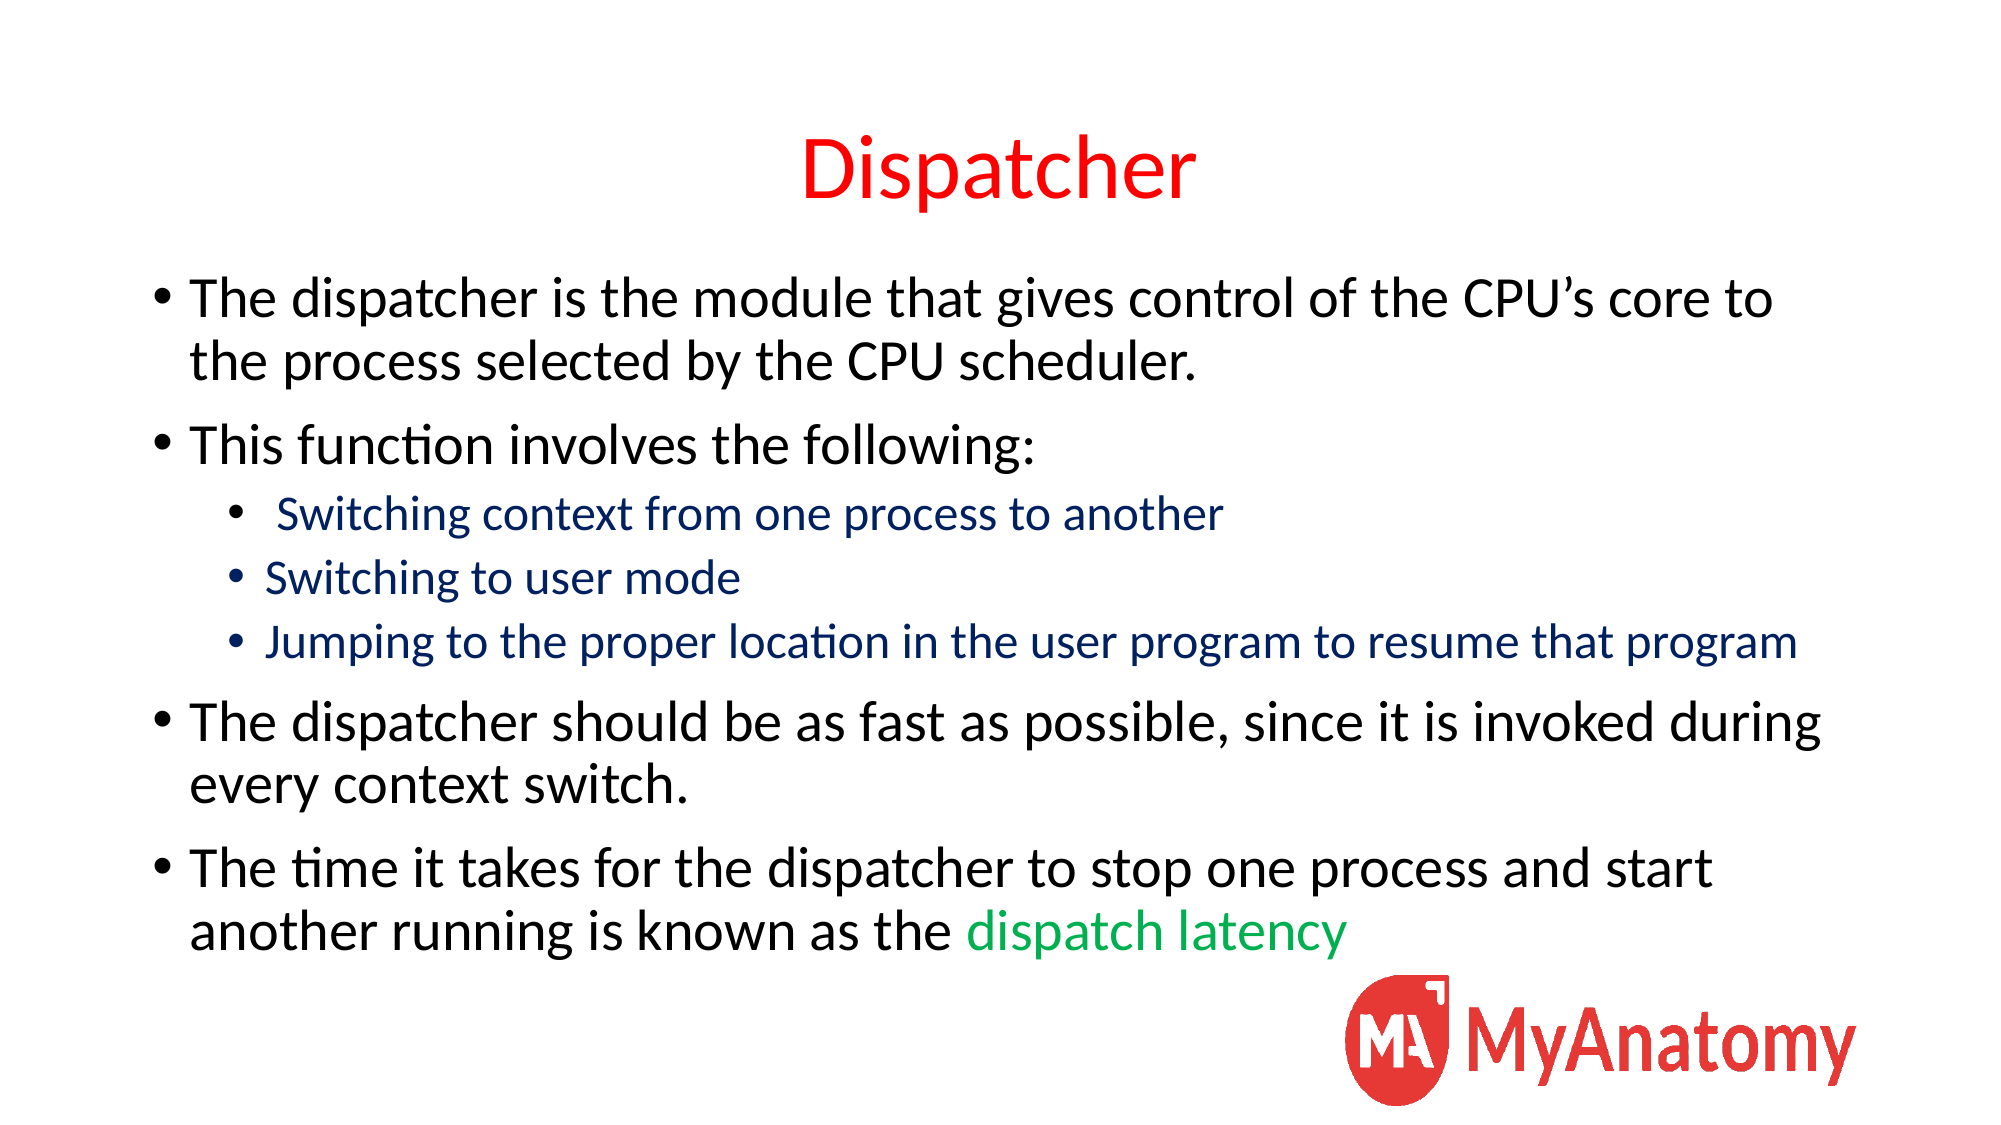

# Dispatcher
The dispatcher is the module that gives control of the CPU’s core to the process selected by the CPU scheduler.
This function involves the following:
 Switching context from one process to another
Switching to user mode
Jumping to the proper location in the user program to resume that program
The dispatcher should be as fast as possible, since it is invoked during every context switch.
The time it takes for the dispatcher to stop one process and start another running is known as the dispatch latency